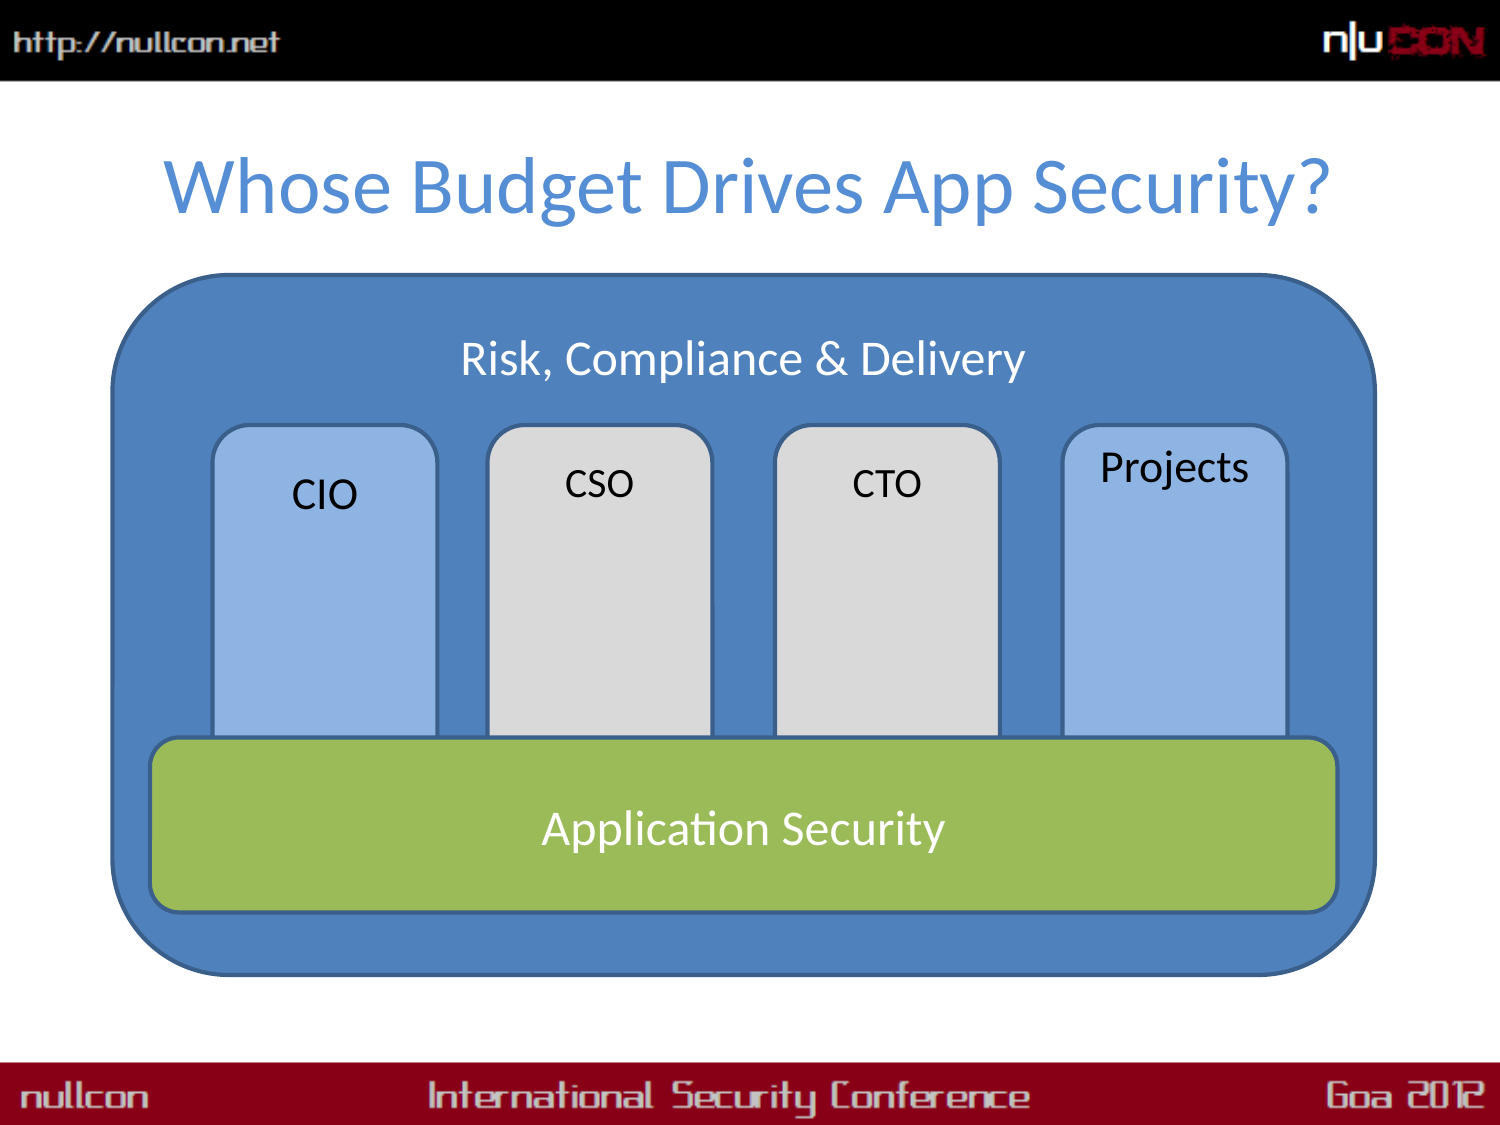

# Whose Budget Drives App Security?
Risk, Compliance & Delivery

CIO

CSO

CTO

Projects

Application Security